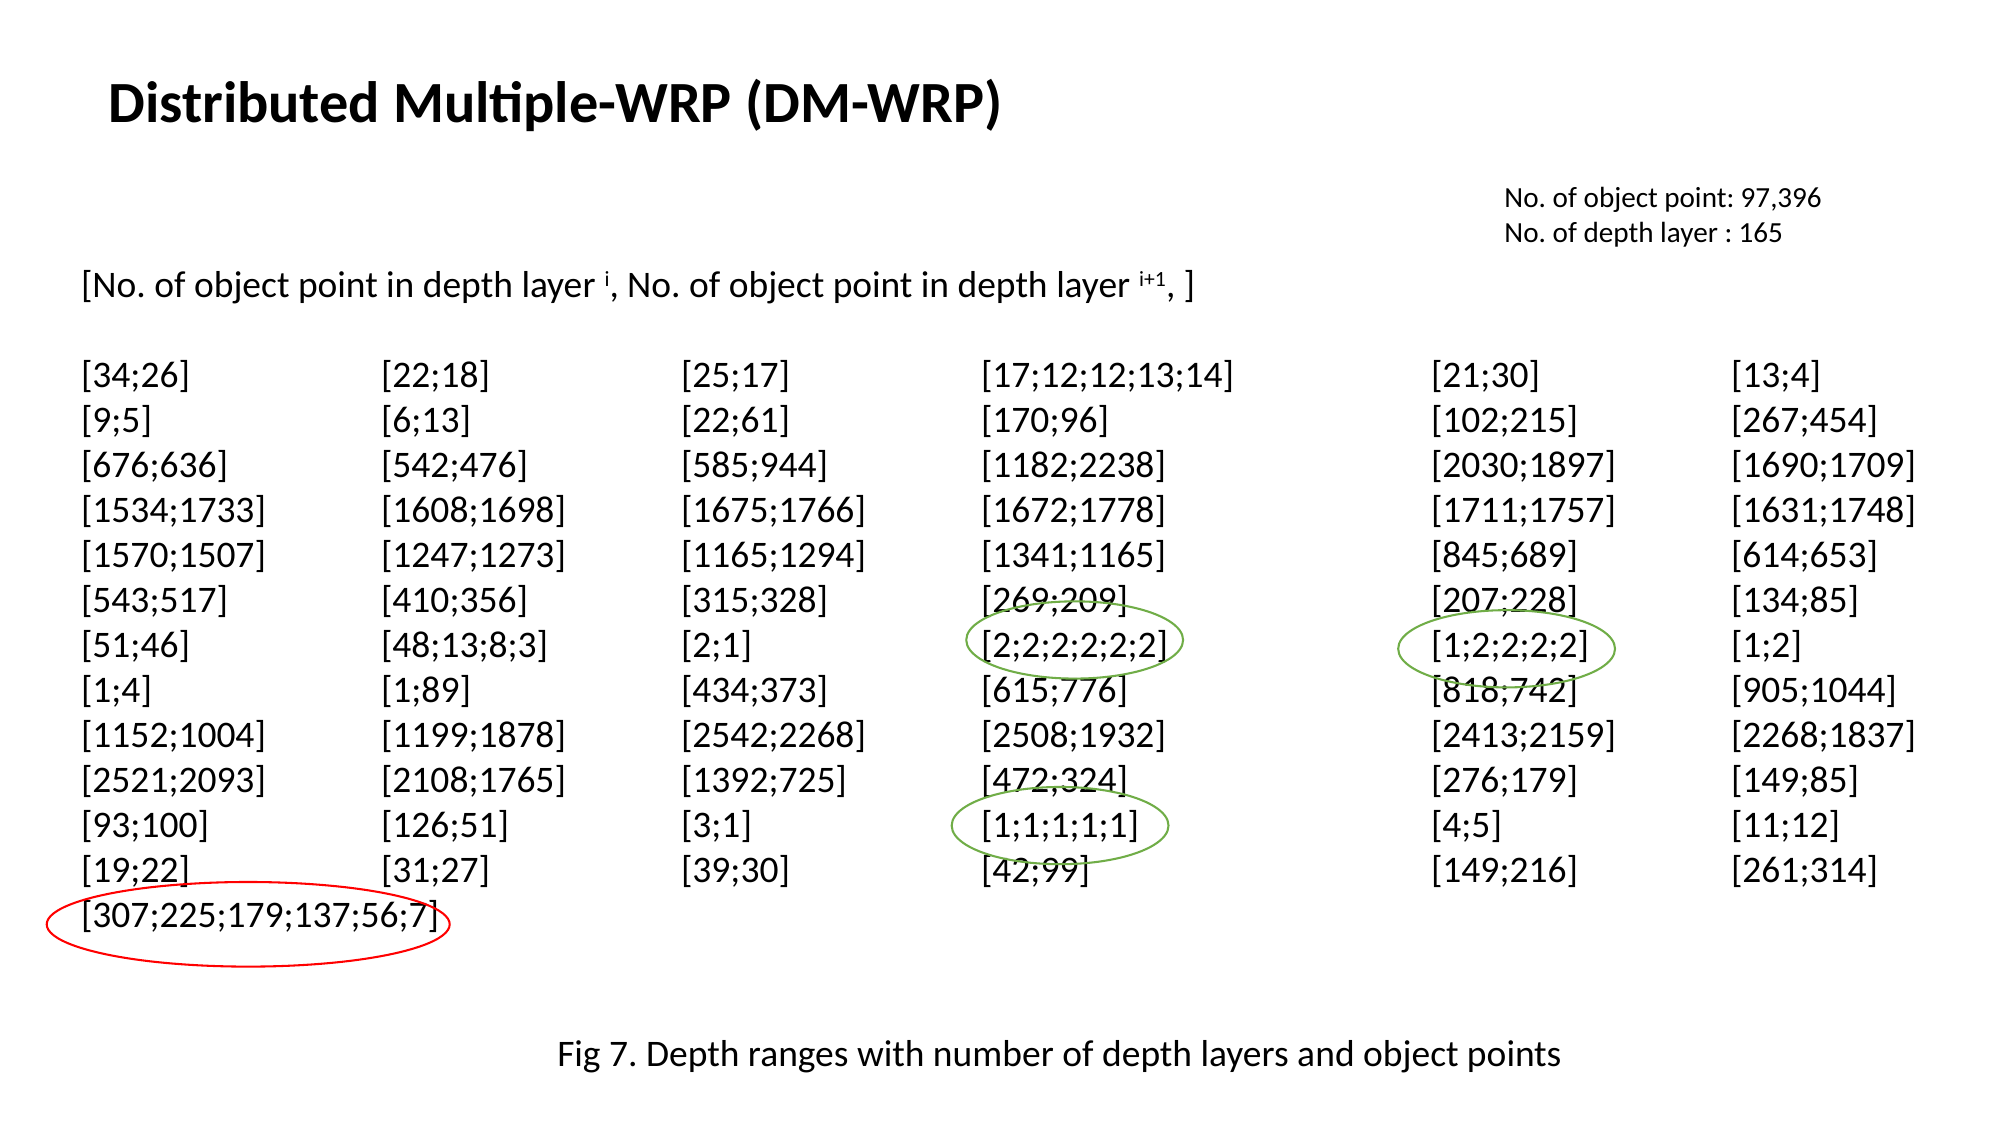

Distributed Multiple-WRP (DM-WRP)
No. of object point: 97,396
No. of depth layer : 165

[No. of object point in depth layer i, No. of object point in depth layer i+1, ]

[34;26]		[22;18]		[25;17]		[17;12;12;13;14]		[21;30]		[13;4]
[9;5]		[6;13]		[22;61]		[170;96]			[102;215]		[267;454]
[676;636]		[542;476]		[585;944]		[1182;2238] 		[2030;1897]	[1690;1709] [1534;1733]	[1608;1698]	[1675;1766]	[1672;1778]		[1711;1757]	[1631;1748] [1570;1507]	[1247;1273]	[1165;1294]	[1341;1165]		[845;689]		[614;653]	 [543;517]		[410;356]		[315;328]		[269;209]			[207;228]		[134;85]	 [51;46]		[48;13;8;3]	[2;1]		[2;2;2;2;2;2]		[1;2;2;2;2]	[1;2]
[1;4]		[1;89]		[434;373]		[615;776]			[818;742]		[905;1044] [1152;1004]	[1199;1878]	[2542;2268]	[2508;1932]		[2413;2159]	[2268;1837] [2521;2093]	[2108;1765]	[1392;725]	[472;324]			[276;179]		[149;85] [93;100]		[126;51]		[3;1]		[1;1;1;1;1]		[4;5]		[11;12]	 [19;22]		[31;27]		[39;30]		[42;99]			[149;216]		[261;314]	 [307;225;179;137;56;7]

Fig 7. Depth ranges with number of depth layers and object points